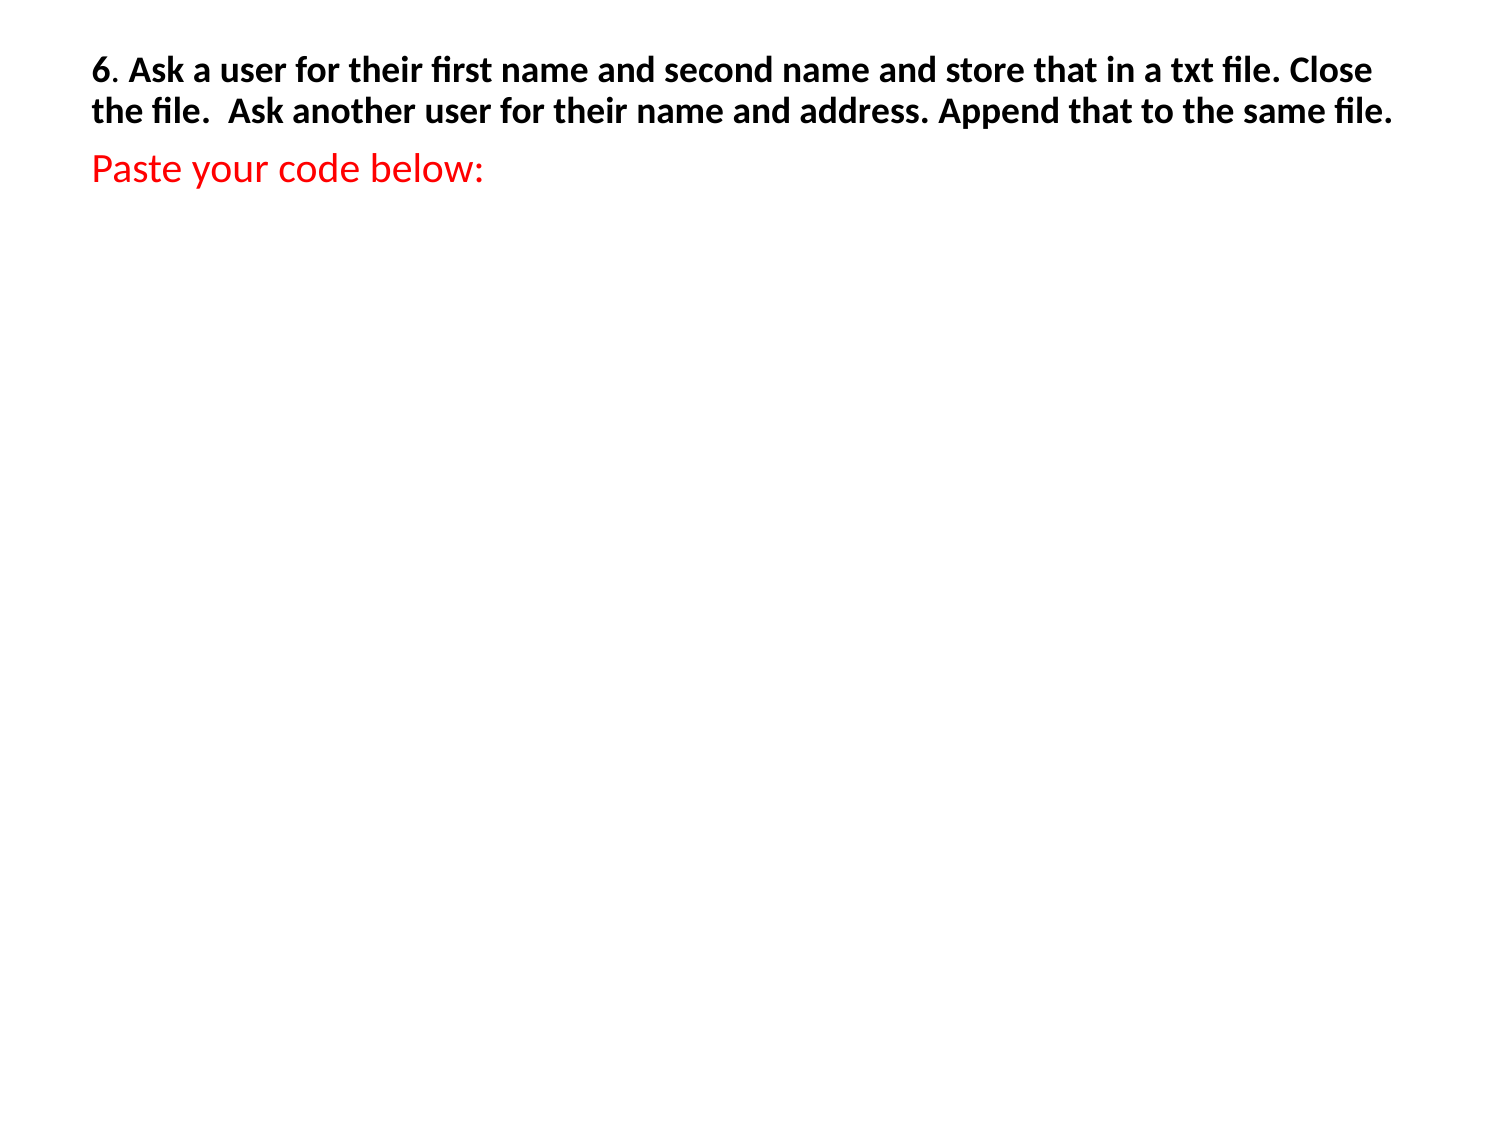

6. Ask a user for their first name and second name and store that in a txt file. Close the file.  Ask another user for their name and address. Append that to the same file.
Paste your code below: